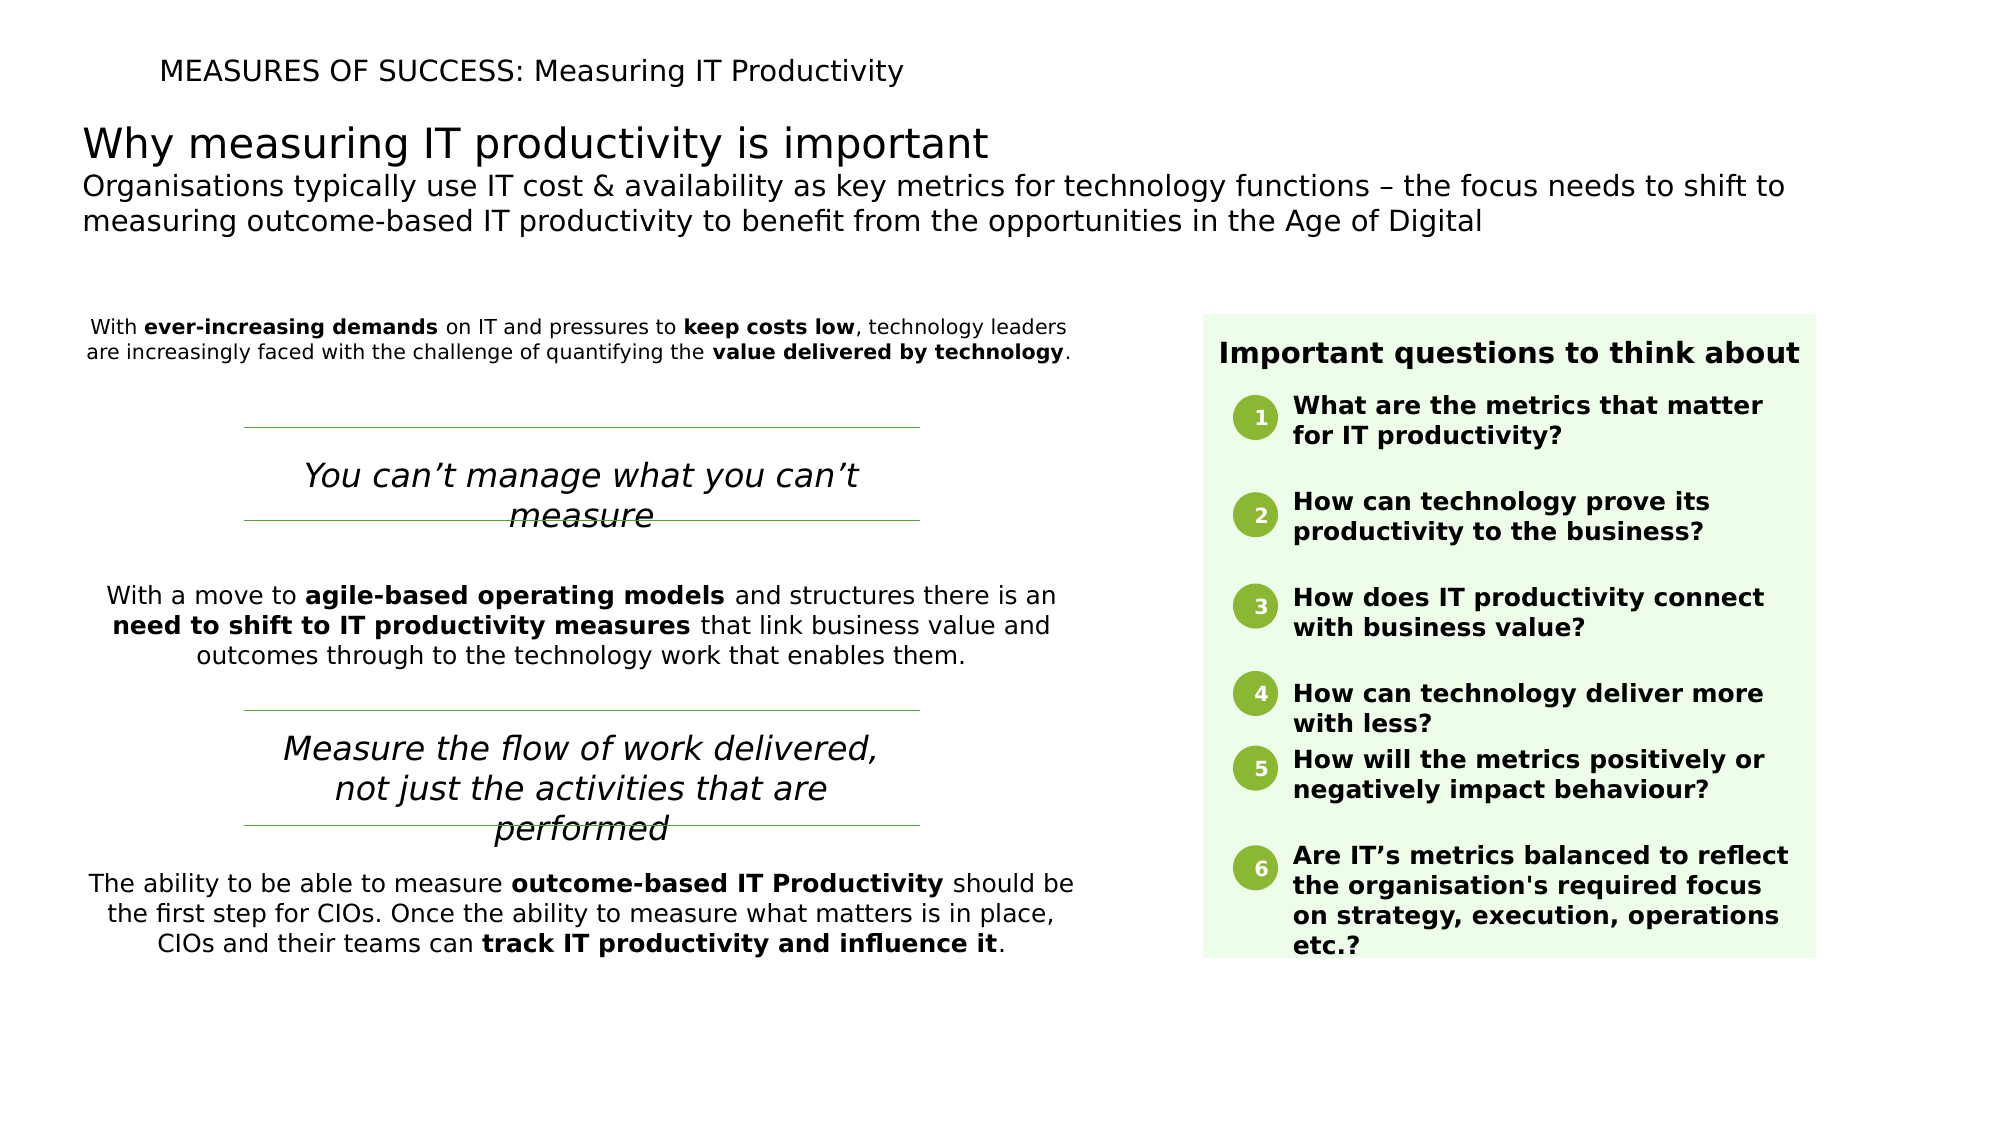

MEASURES OF SUCCESS: Measuring IT Productivity
# Why measuring IT productivity is important
Organisations typically use IT cost & availability as key metrics for technology functions – the focus needs to shift to measuring outcome-based IT productivity to benefit from the opportunities in the Age of Digital
With ever-increasing demands on IT and pressures to keep costs low, technology leaders are increasingly faced with the challenge of quantifying the value delivered by technology.

Important questions to think about
What are the metrics that matter for IT productivity?
1
You can’t manage what you can’t measure
How can technology prove its productivity to the business?
2
With a move to agile-based operating models and structures there is an need to shift to IT productivity measures that link business value and outcomes through to the technology work that enables them.
How does IT productivity connect with business value?
3
How can technology deliver more with less?
4
Measure the flow of work delivered, not just the activities that are performed
How will the metrics positively or negatively impact behaviour?
5
Are IT’s metrics balanced to reflect the organisation's required focus on strategy, execution, operations etc.?
6
The ability to be able to measure outcome-based IT Productivity should be the first step for CIOs. Once the ability to measure what matters is in place, CIOs and their teams can track IT productivity and influence it.